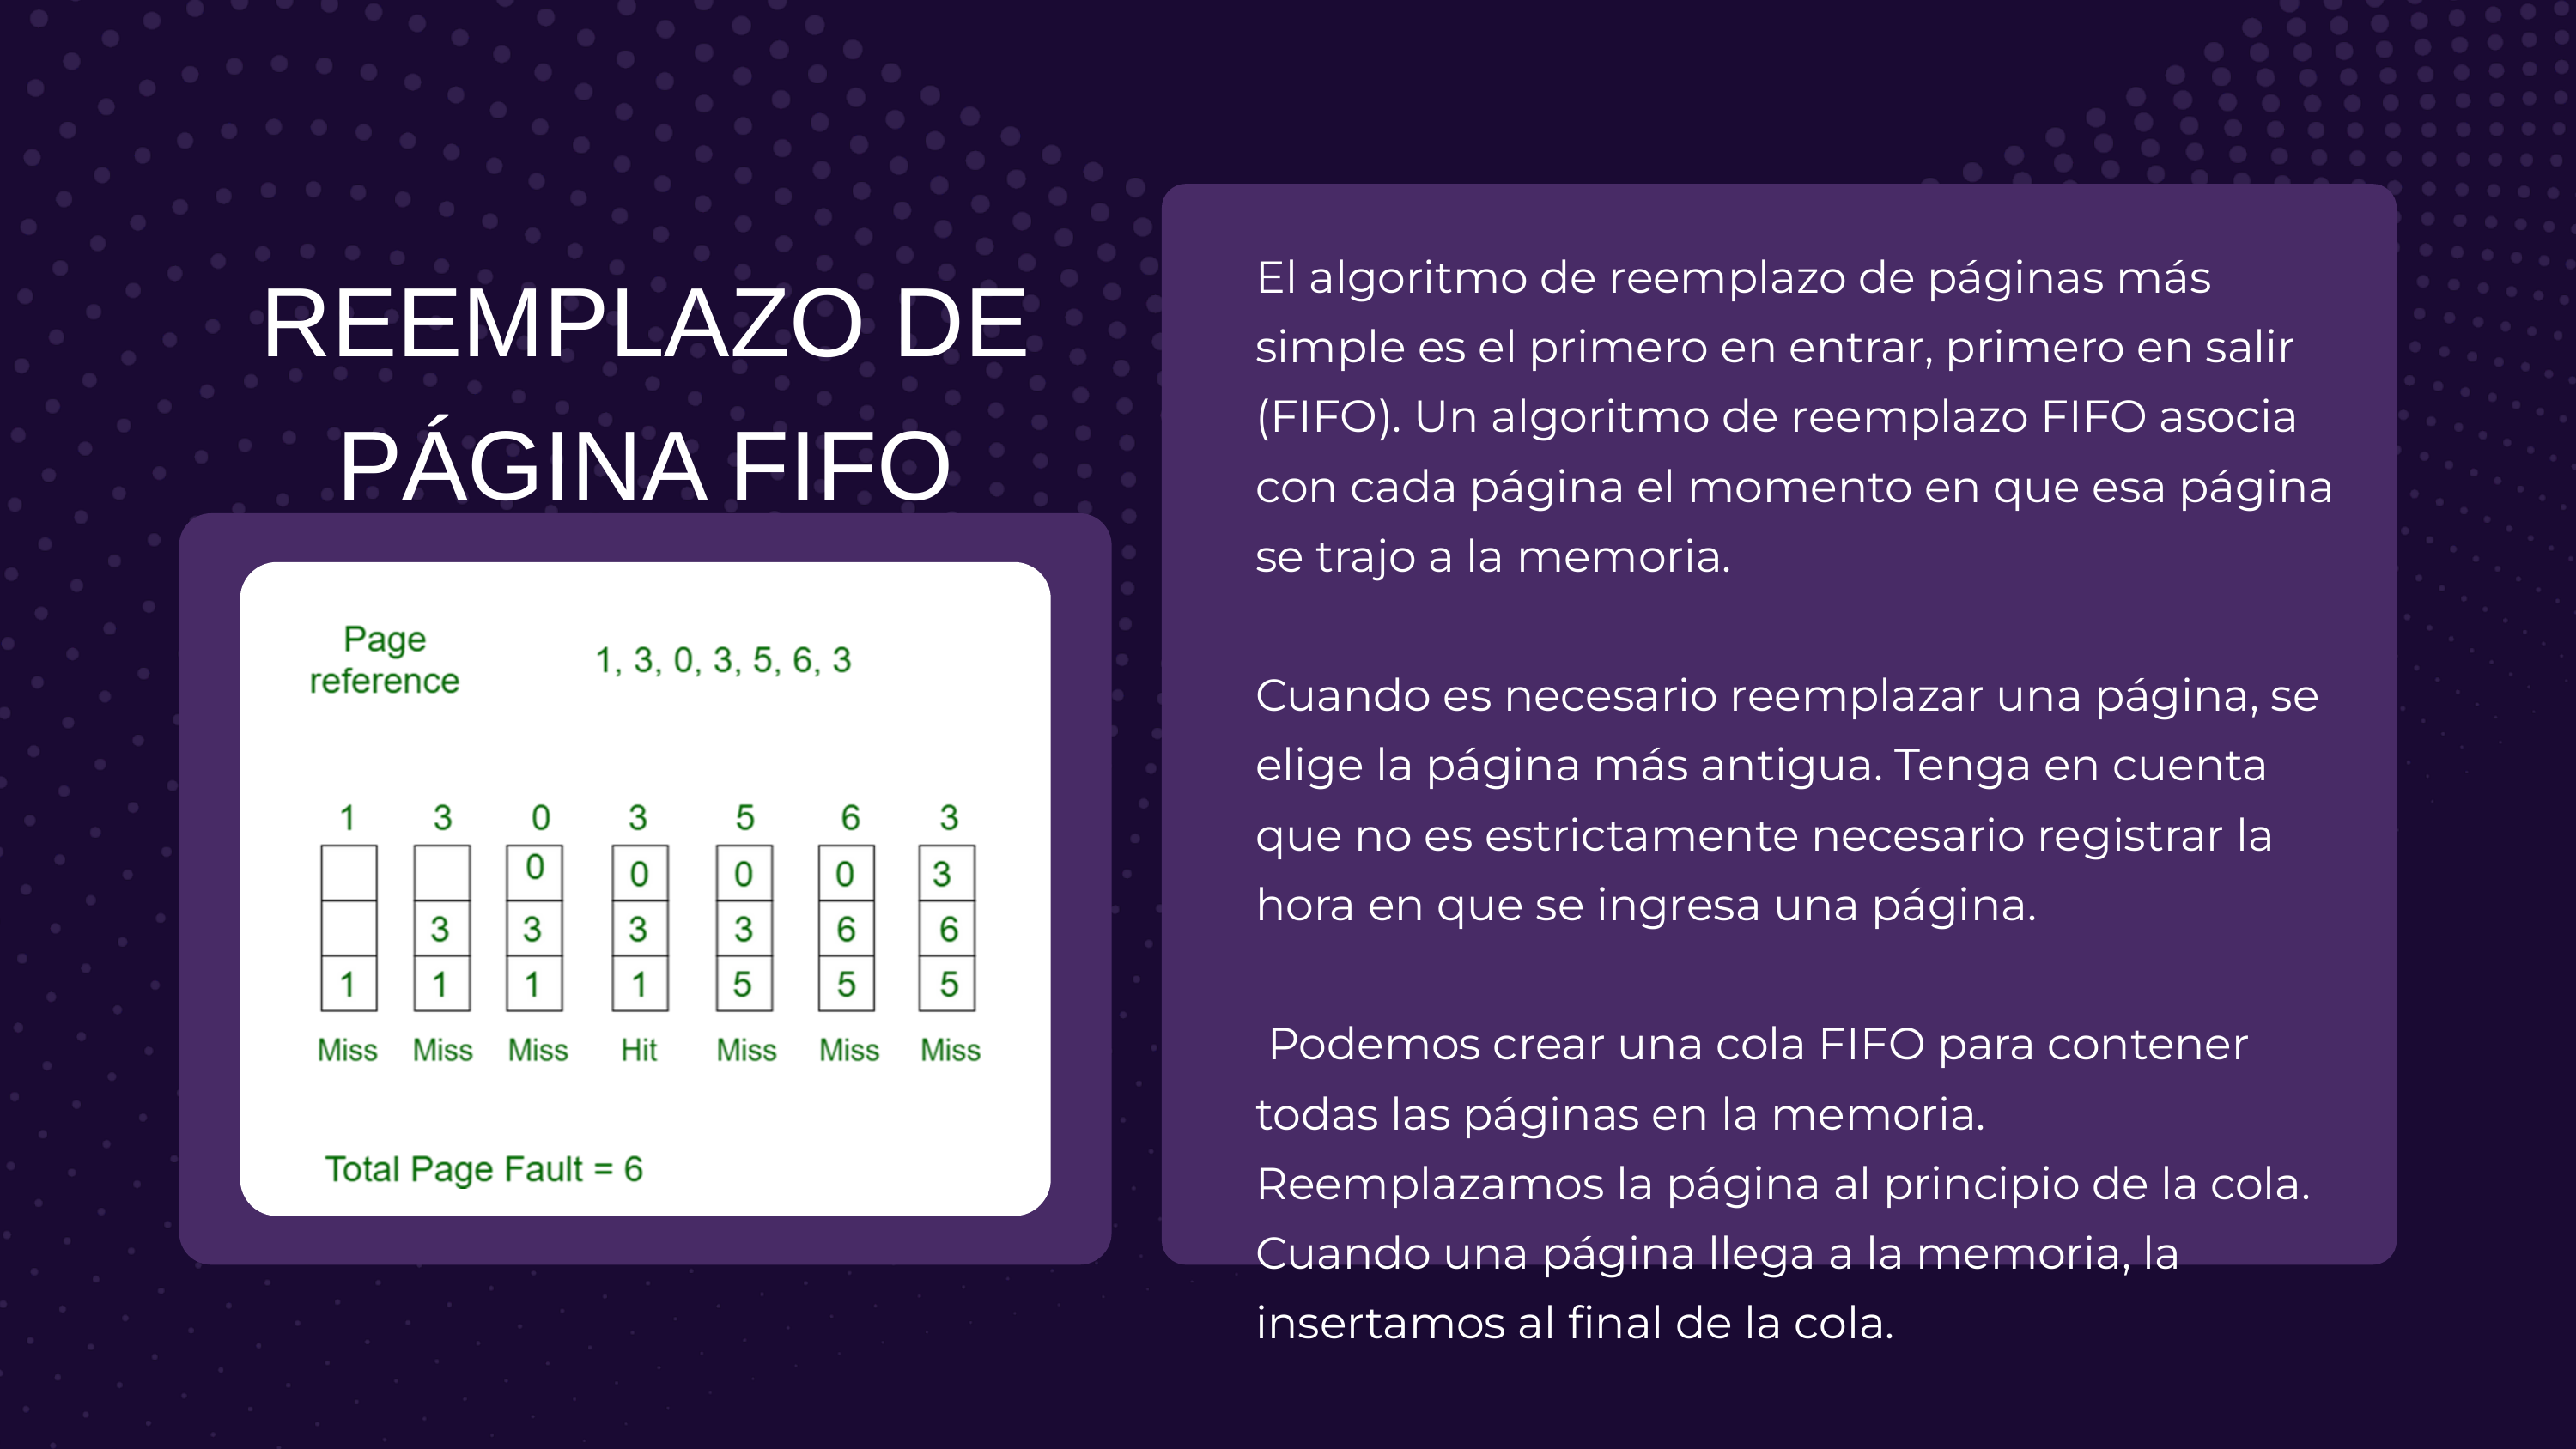

El algoritmo de reemplazo de páginas más simple es el primero en entrar, primero en salir (FIFO). Un algoritmo de reemplazo FIFO asocia con cada página el momento en que esa página se trajo a la memoria.

Cuando es necesario reemplazar una página, se elige la página más antigua. Tenga en cuenta que no es estrictamente necesario registrar la hora en que se ingresa una página.

 Podemos crear una cola FIFO para contener todas las páginas en la memoria. Reemplazamos la página al principio de la cola. Cuando una página llega a la memoria, la insertamos al final de la cola.
REEMPLAZO DE PÁGINA FIFO